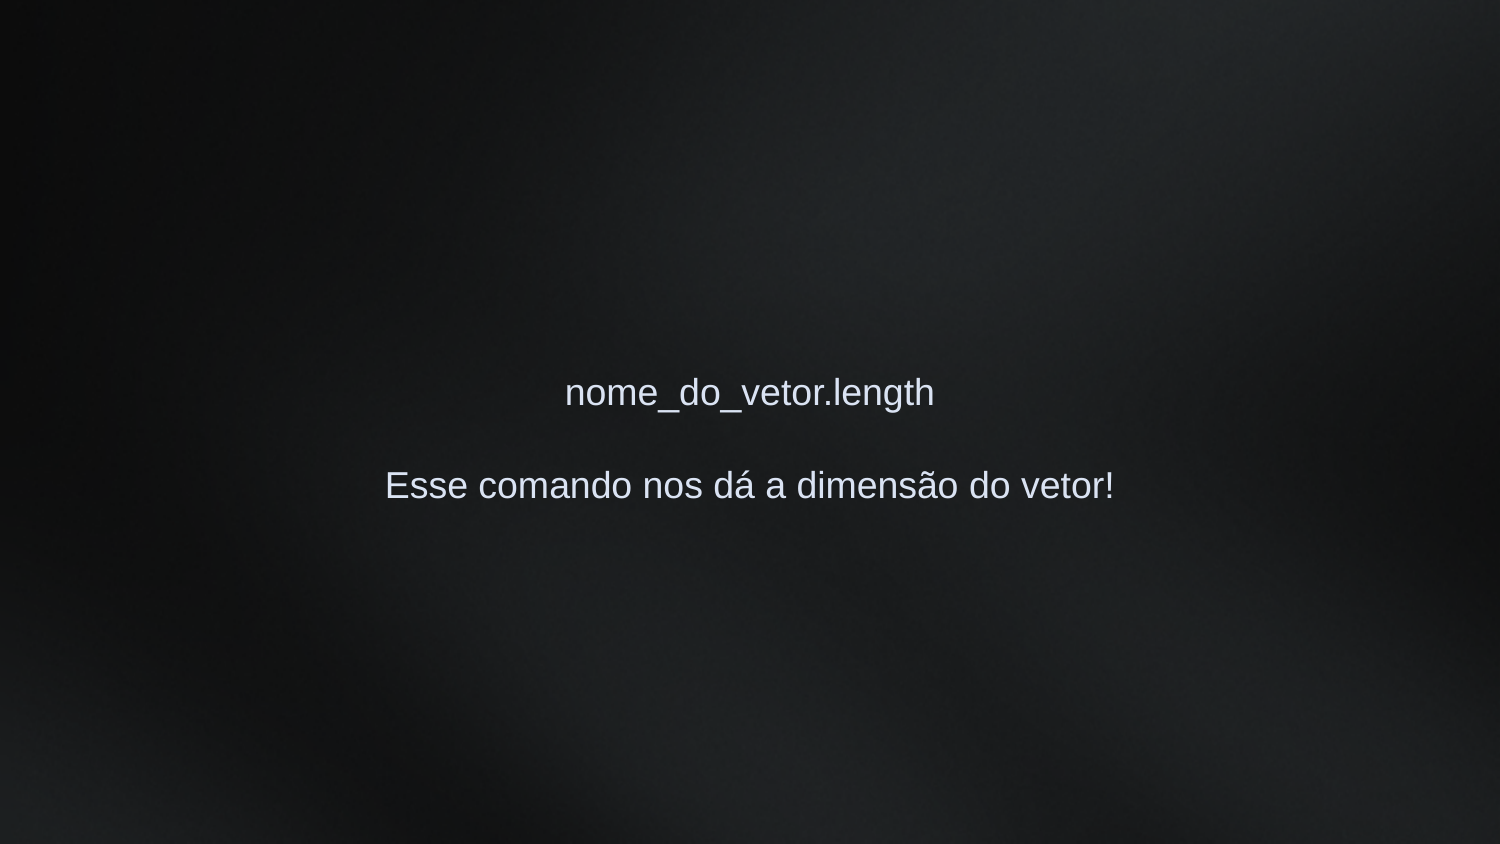

nome_do_vetor.length
Esse comando nos dá a dimensão do vetor!